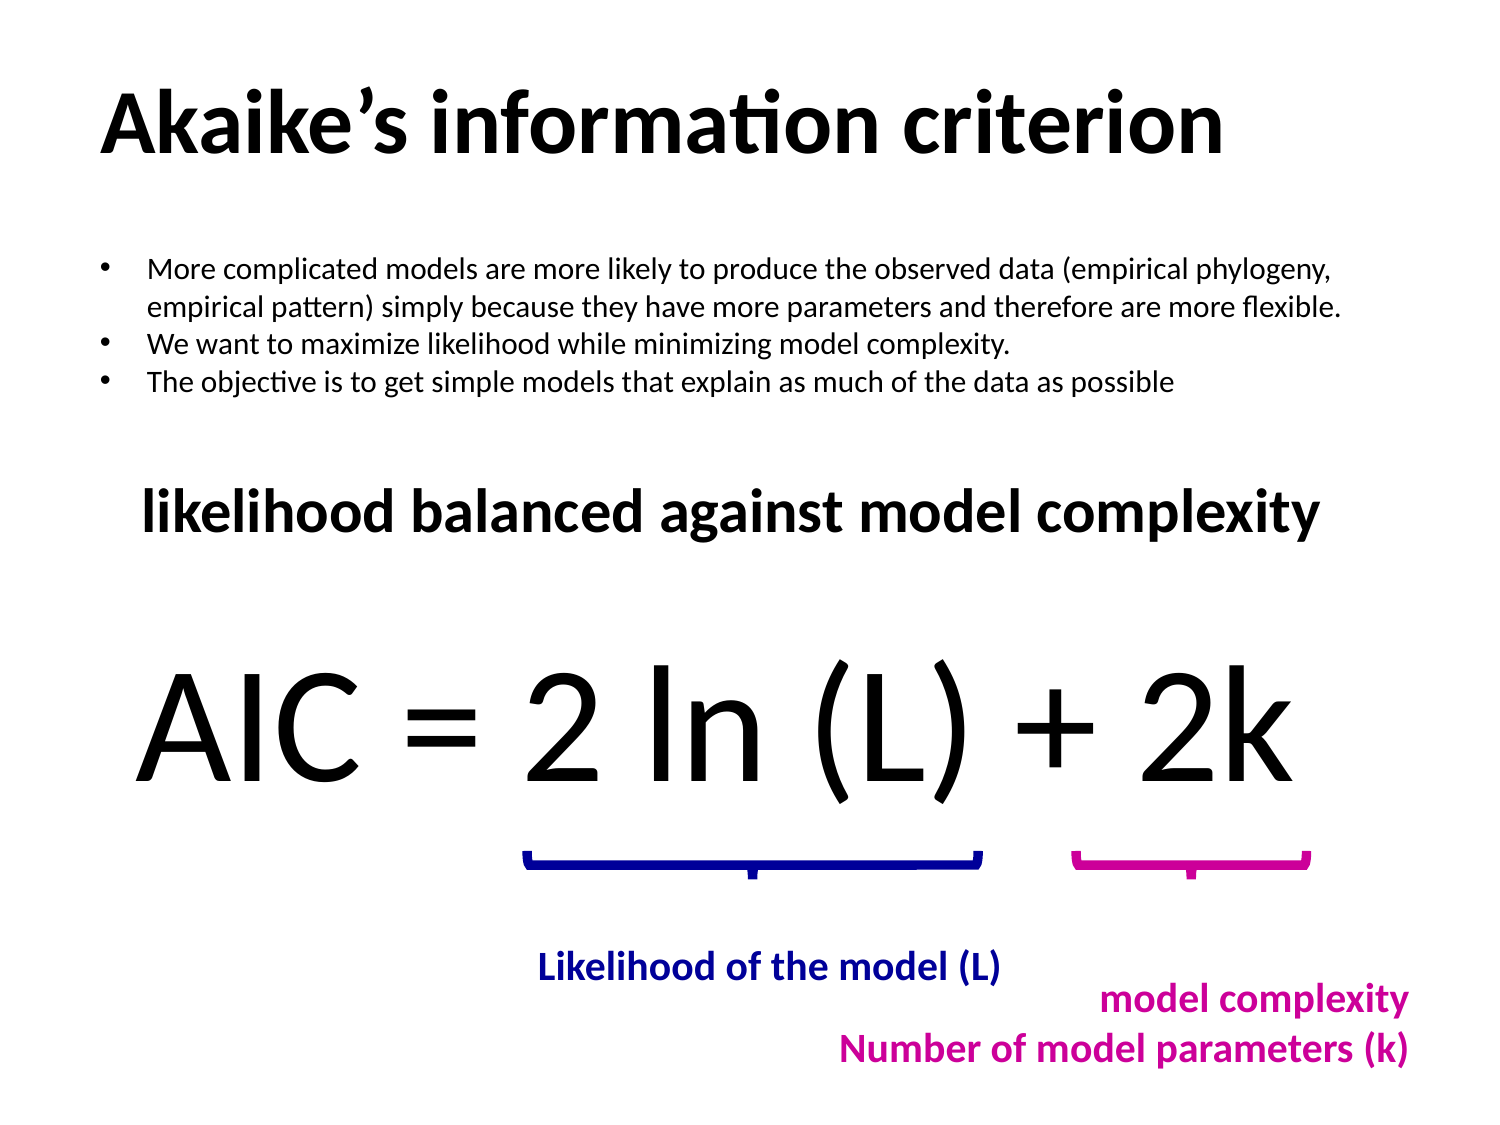

# Akaike’s information criterion
More complicated models are more likely to produce the observed data (empirical phylogeny, empirical pattern) simply because they have more parameters and therefore are more flexible.
We want to maximize likelihood while minimizing model complexity.
The objective is to get simple models that explain as much of the data as possible
likelihood balanced against model complexity
AIC = 2 ln (L) + 2k

Likelihood of the model (L)
model complexity
Number of model parameters (k)